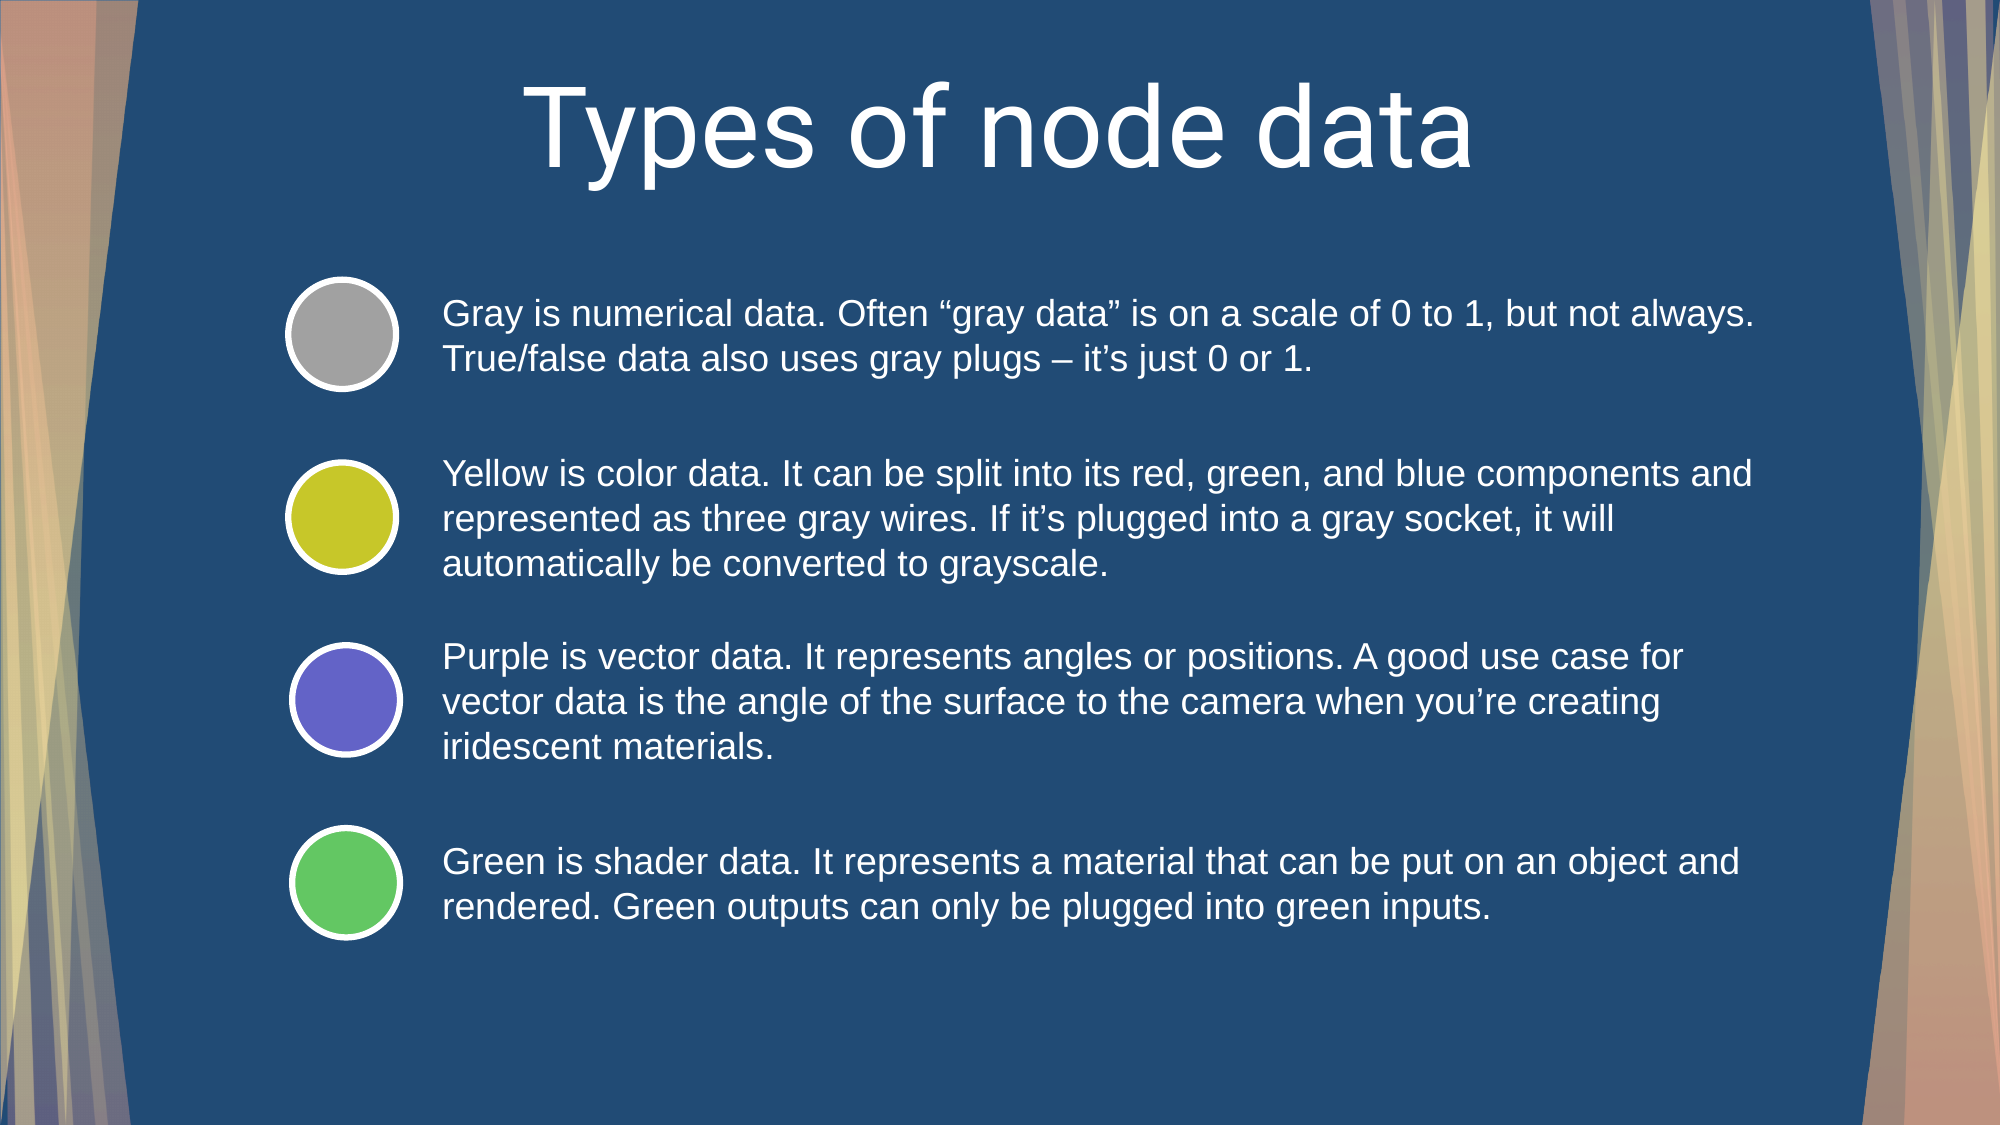

# Types of node data

Gray is numerical data. Often “gray data” is on a scale of 0 to 1, but not always. True/false data also uses gray plugs – it’s just 0 or 1.
Yellow is color data. It can be split into its red, green, and blue components and represented as three gray wires. If it’s plugged into a gray socket, it will automatically be converted to grayscale.

Purple is vector data. It represents angles or positions. A good use case for vector data is the angle of the surface to the camera when you’re creating iridescent materials.

Green is shader data. It represents a material that can be put on an object and rendered. Green outputs can only be plugged into green inputs.